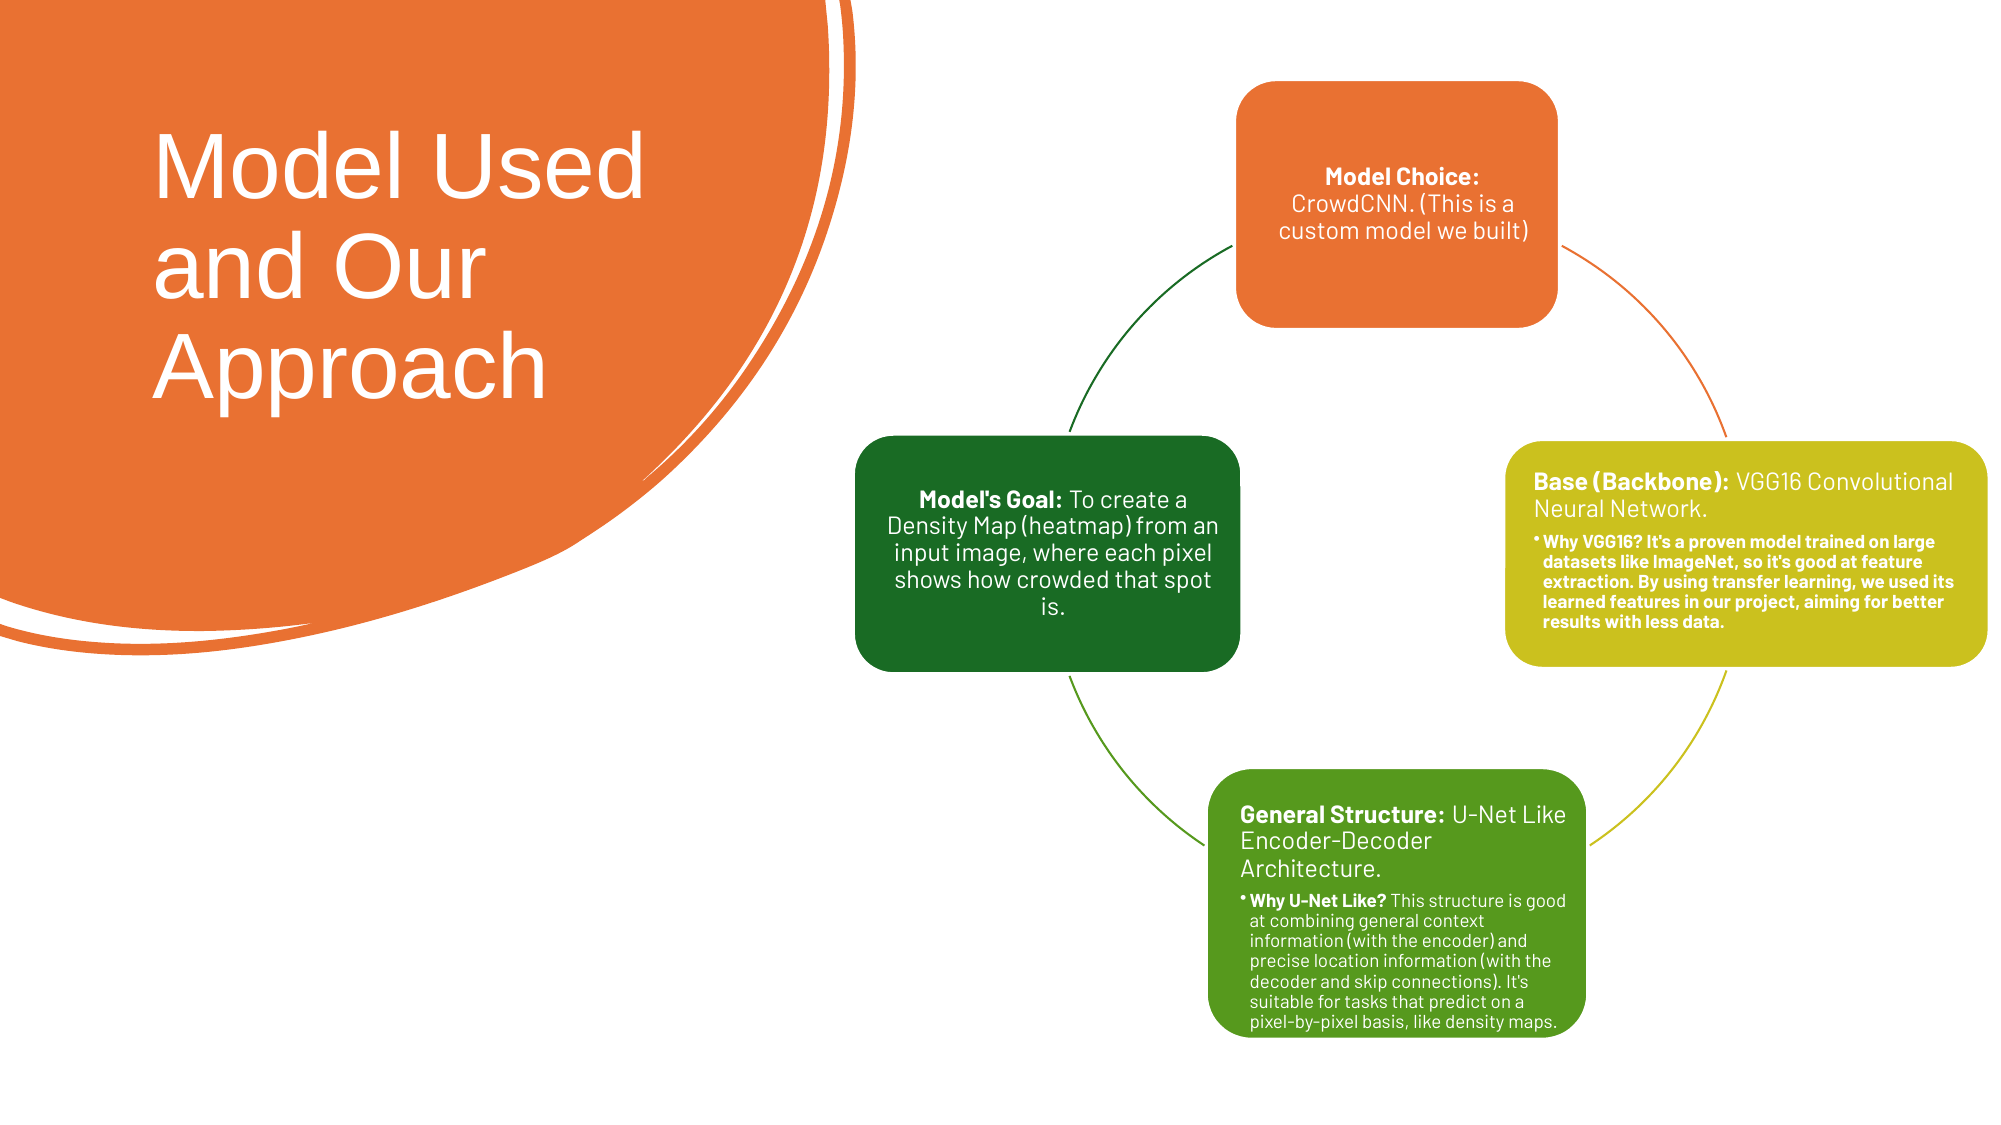

Model Choice: CrowdCNN. (This is a custom model we built)
Base (Backbone): VGG16 Convolutional Neural Network.
Why VGG16? It's a proven model trained on large datasets like ImageNet, so it's good at feature extraction. By using transfer learning, we used its learned features in our project, aiming for better results with less data.
General Structure: U-Net Like Encoder-Decoder Architecture.
Why U-Net Like? This structure is good at combining general context information (with the encoder) and precise location information (with the decoder and skip connections). It's suitable for tasks that predict on a pixel-by-pixel basis, like density maps.
Model's Goal: To create a Density Map (heatmap) from an input image, where each pixel shows how crowded that spot is.
# Model Used and Our Approach